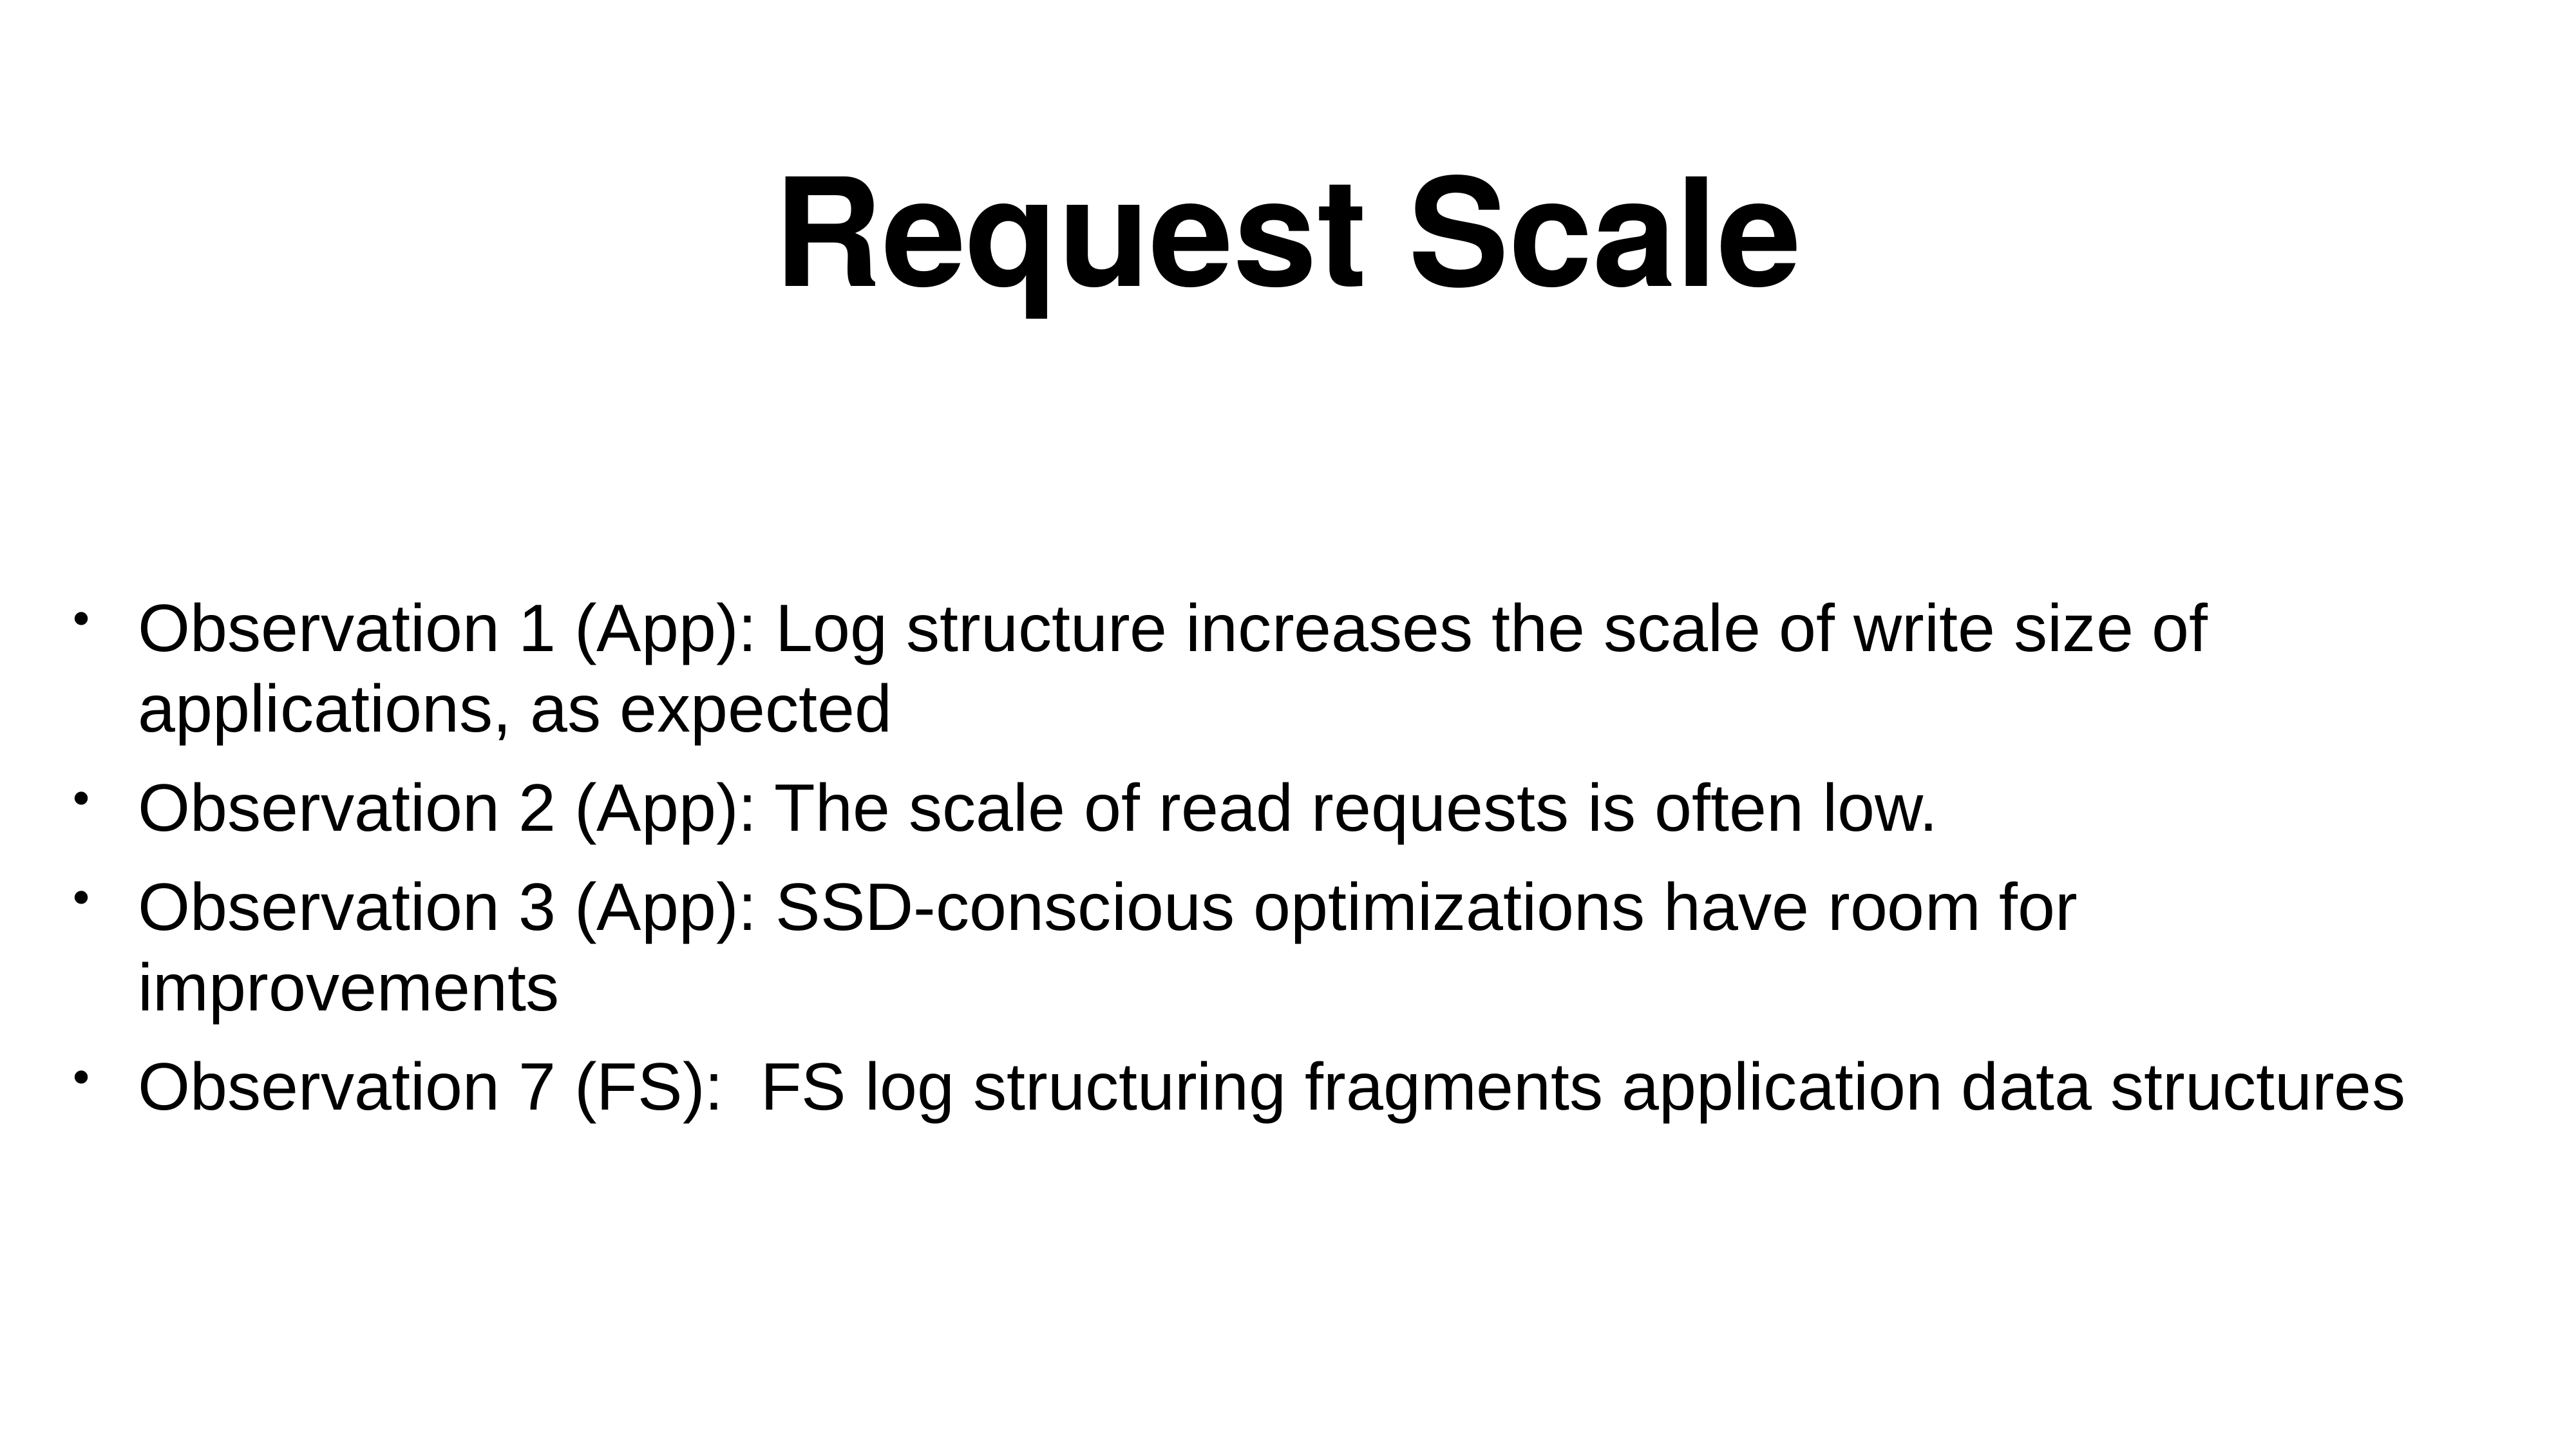

# Request Scale
Observation 1 (App): Log structure increases the scale of write size of applications, as expected
Observation 2 (App): The scale of read requests is often low.
Observation 3 (App): SSD-conscious optimizations have room for improvements
Observation 7 (FS):  FS log structuring fragments application data structures